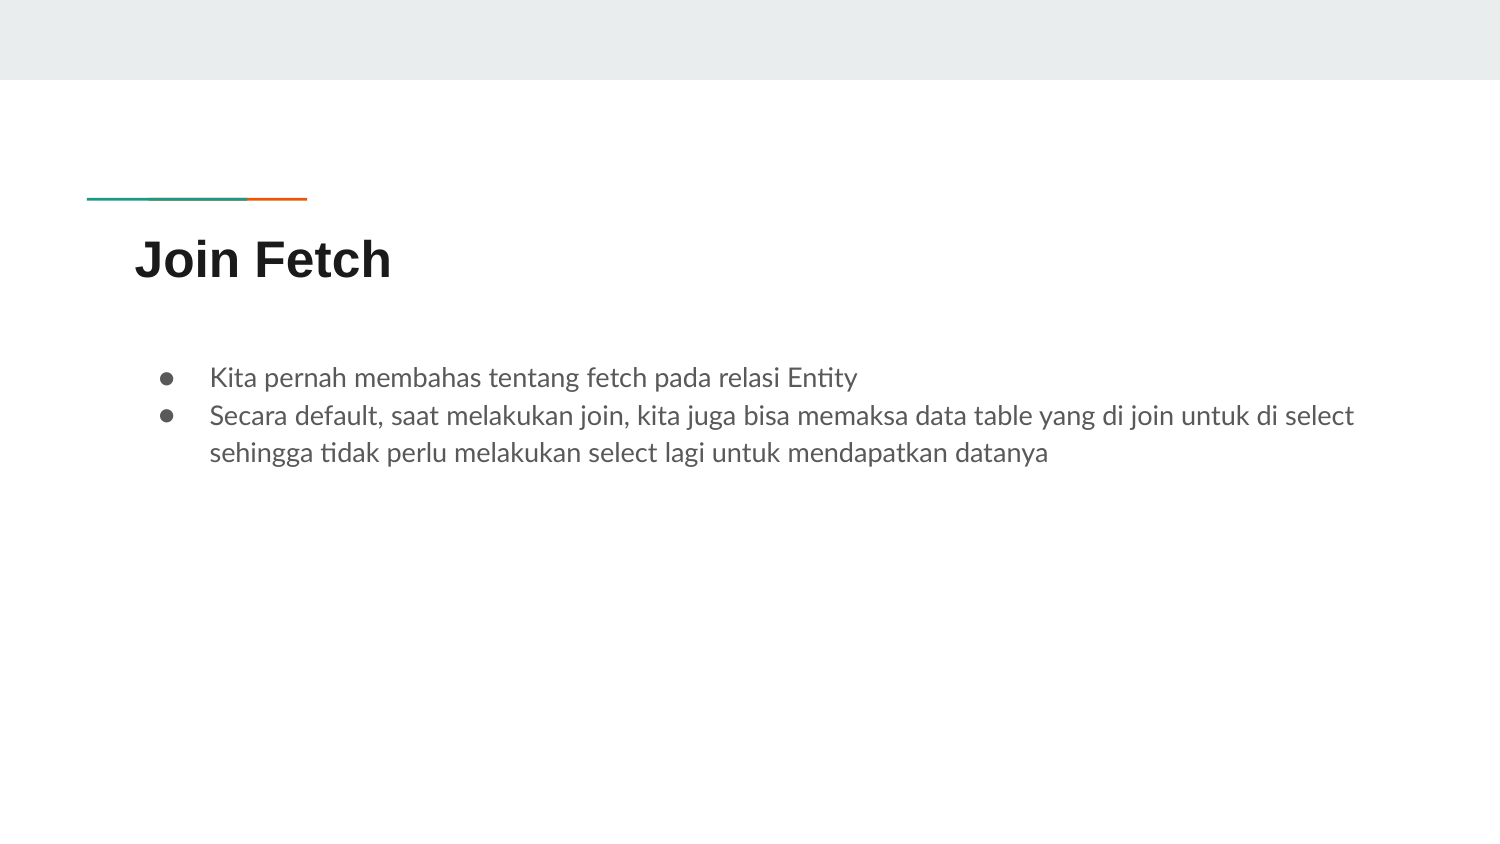

# Join Fetch
Kita pernah membahas tentang fetch pada relasi Entity
Secara default, saat melakukan join, kita juga bisa memaksa data table yang di join untuk di select sehingga tidak perlu melakukan select lagi untuk mendapatkan datanya